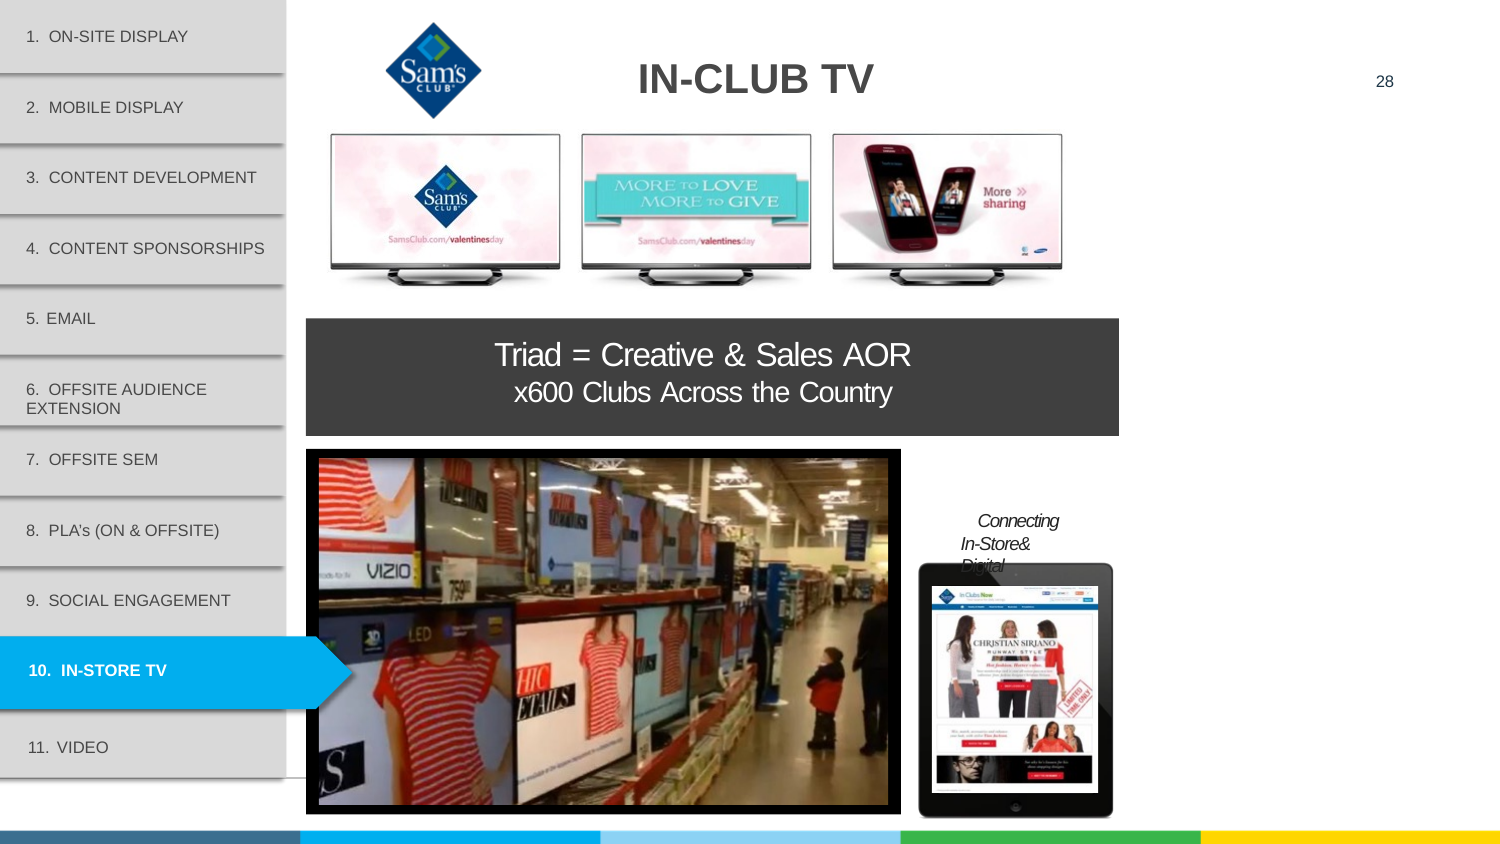

1.  ON-SITE DISPLAY
IN-CLUB TV

28

2.  MOBILE DISPLAY

3.  CONTENT DEVELOPMENT

4.  CONTENT SPONSORSHIPS

5. EMAIL

Triad = Creative & Sales AOR
x600 Clubs Across the Country

6.  OFFSITE AUDIENCE EXTENSION

7.  OFFSITE SEM

d

Connecting  In-Store& Digital

8.  PLA’s (ON & OFFSITE)

9.  SOCIAL ENGAGEMENT

10.  IN-STORE TV

11. VIDEO